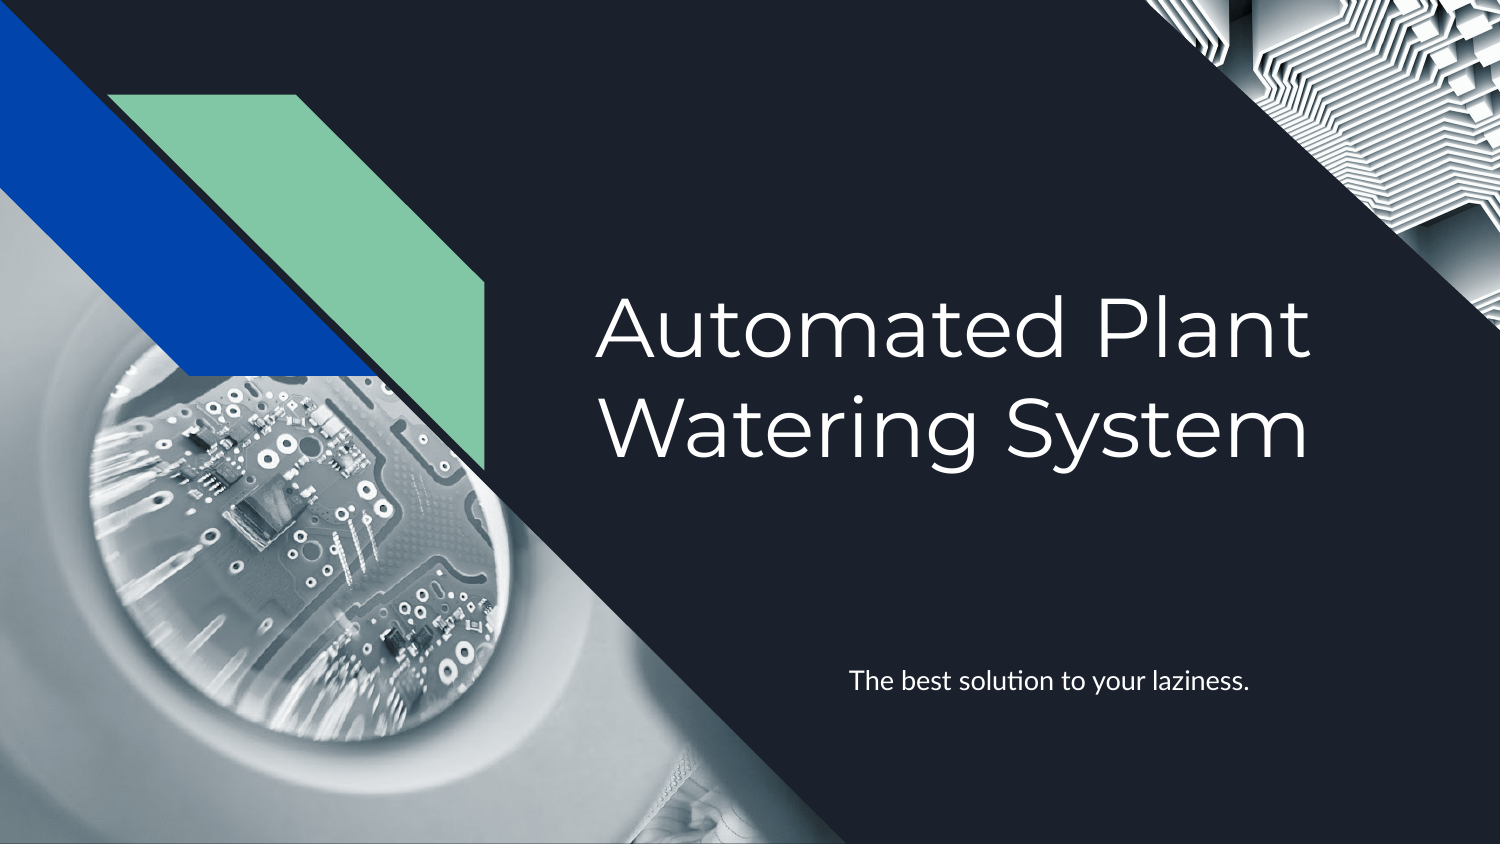

# Automated Plant Watering System
The best solution to your laziness.